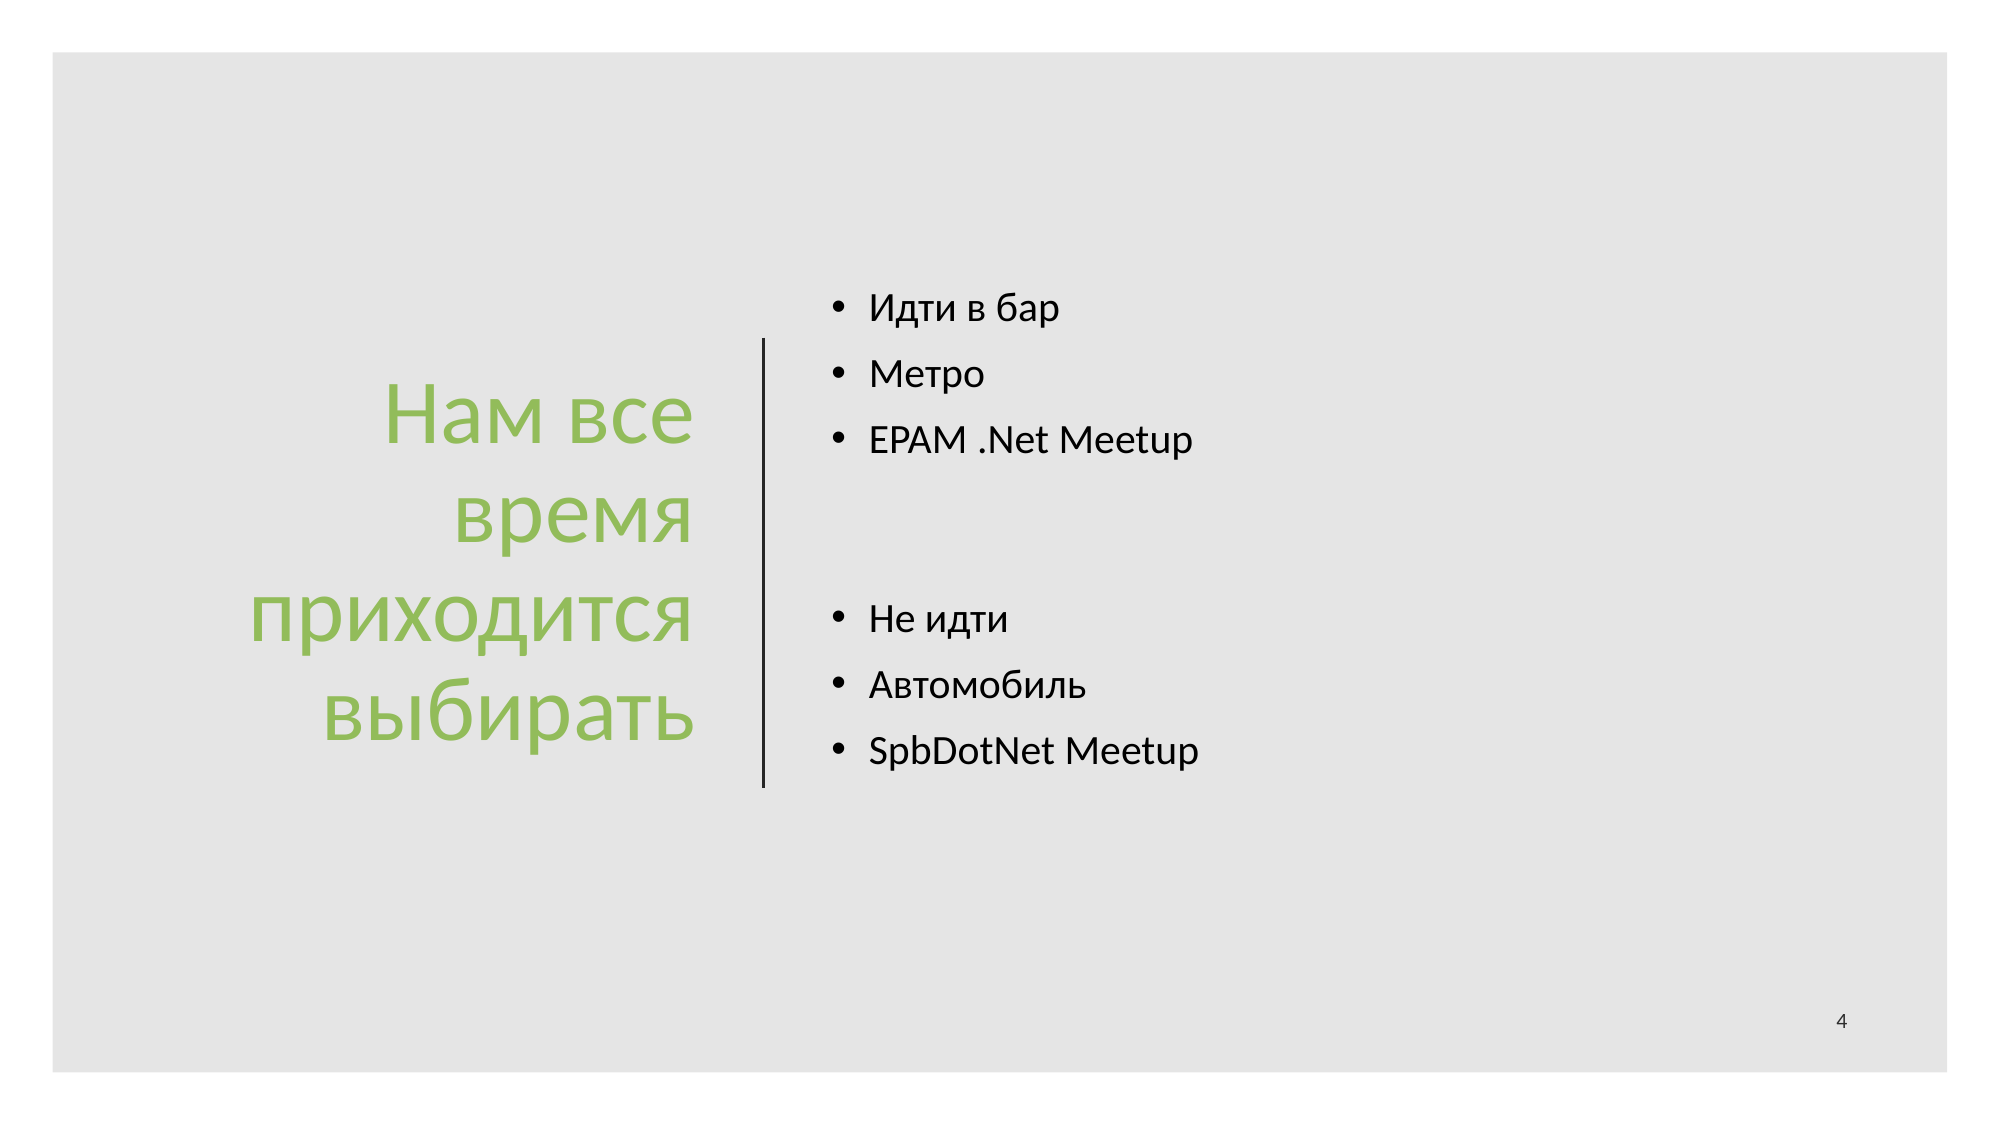

# Нам все время приходится выбирать
Идти в бар
Метро
EPAM .Net Meetup

Не идти
Автомобиль
SpbDotNet Meetup
4